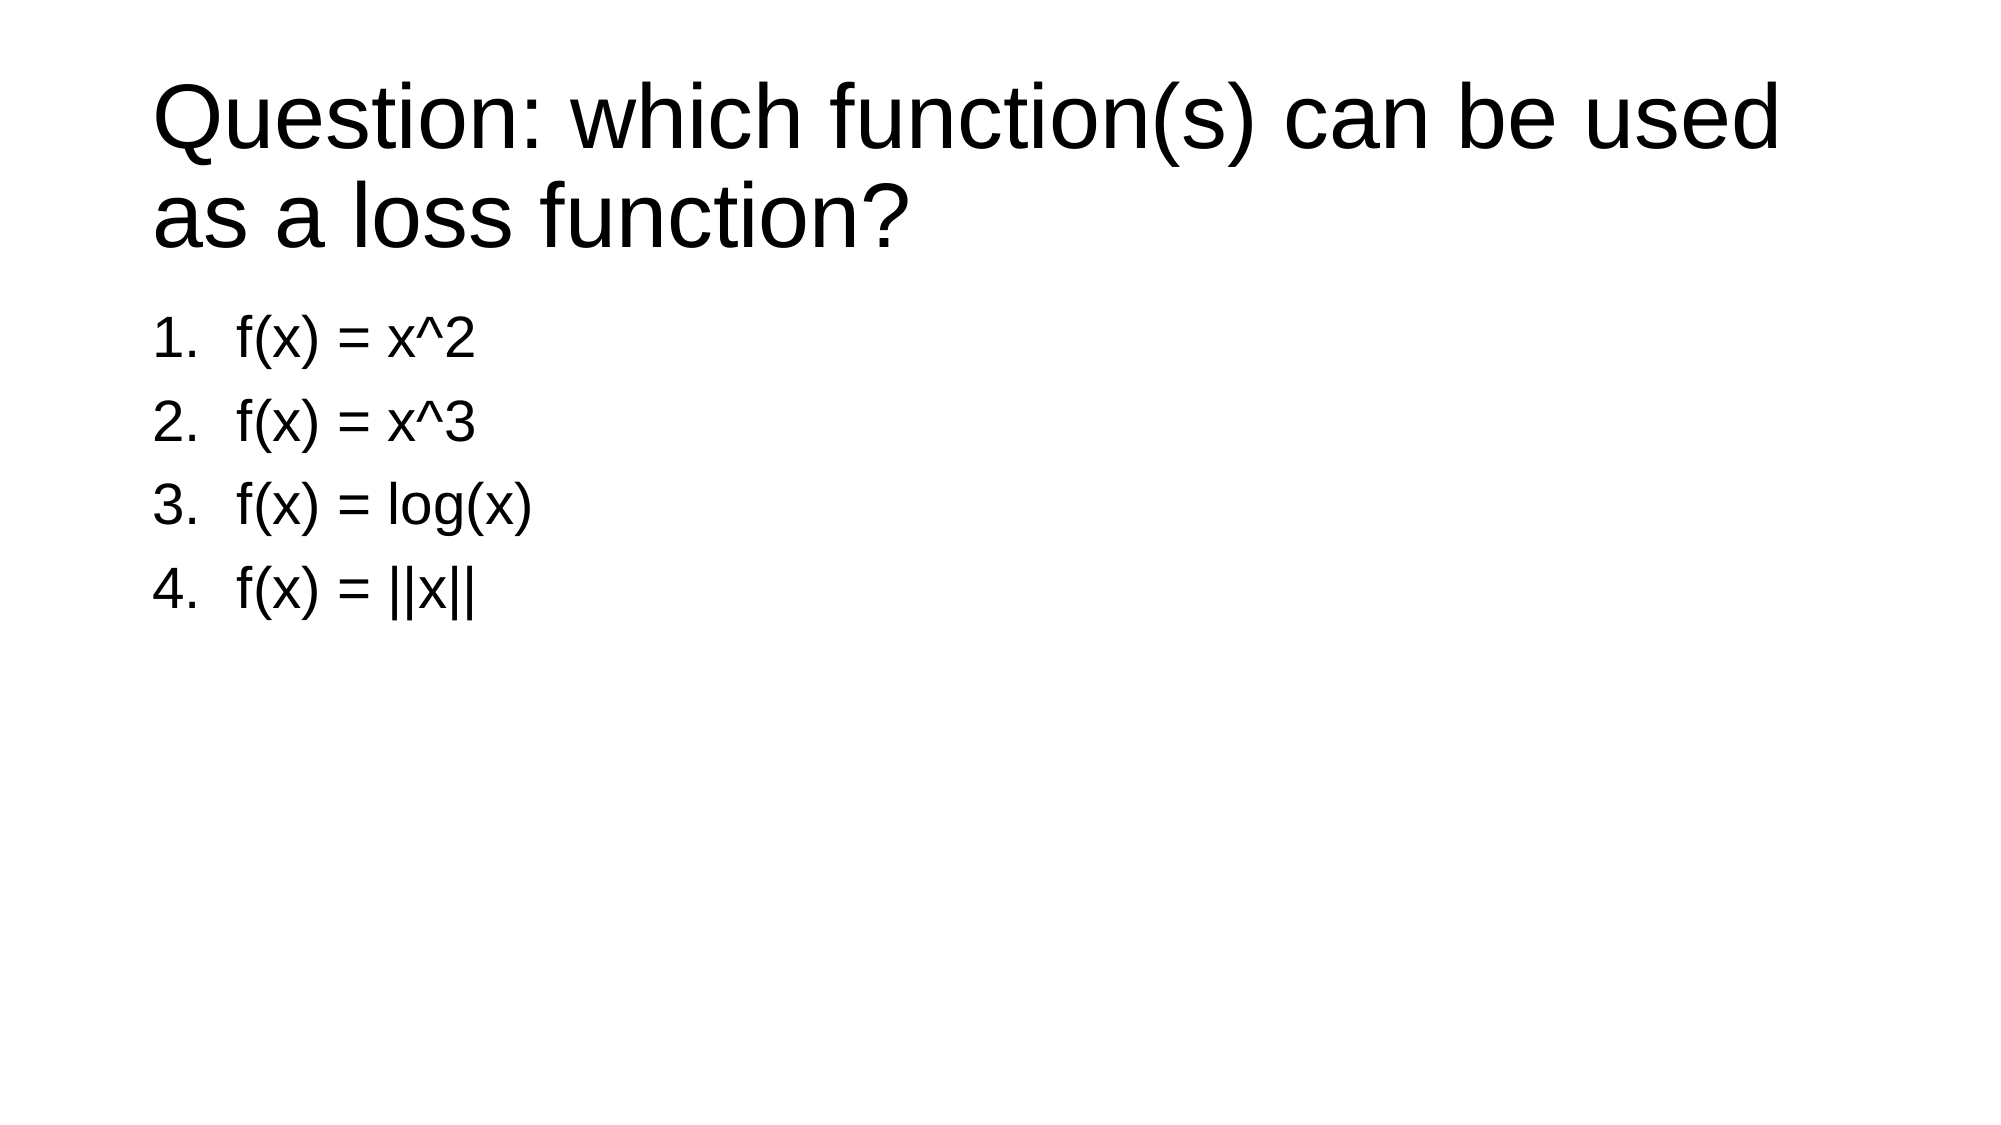

# Question: which function(s) can be used as a loss function?
f(x) = x^2
f(x) = x^3
f(x) = log(x)
f(x) = ||x||